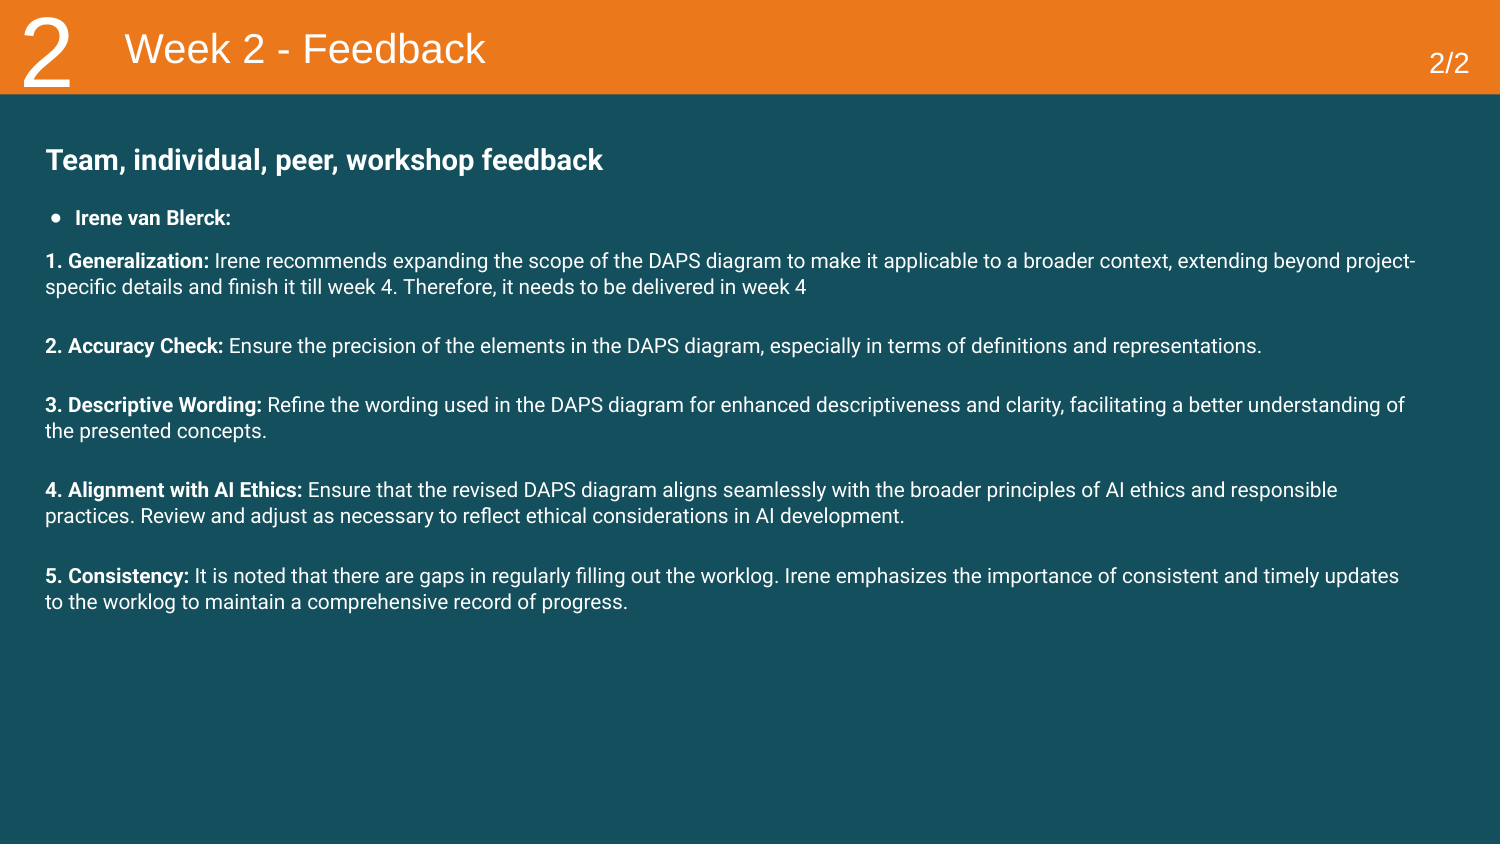

2
# Week 2 - Feedback
2/2
Team, individual, peer, workshop feedback
Irene van Blerck:
1. Generalization: Irene recommends expanding the scope of the DAPS diagram to make it applicable to a broader context, extending beyond project-specific details and finish it till week 4. Therefore, it needs to be delivered in week 4
2. Accuracy Check: Ensure the precision of the elements in the DAPS diagram, especially in terms of definitions and representations.
3. Descriptive Wording: Refine the wording used in the DAPS diagram for enhanced descriptiveness and clarity, facilitating a better understanding of the presented concepts.
4. Alignment with AI Ethics: Ensure that the revised DAPS diagram aligns seamlessly with the broader principles of AI ethics and responsible practices. Review and adjust as necessary to reflect ethical considerations in AI development.
5. Consistency: It is noted that there are gaps in regularly filling out the worklog. Irene emphasizes the importance of consistent and timely updates to the worklog to maintain a comprehensive record of progress.